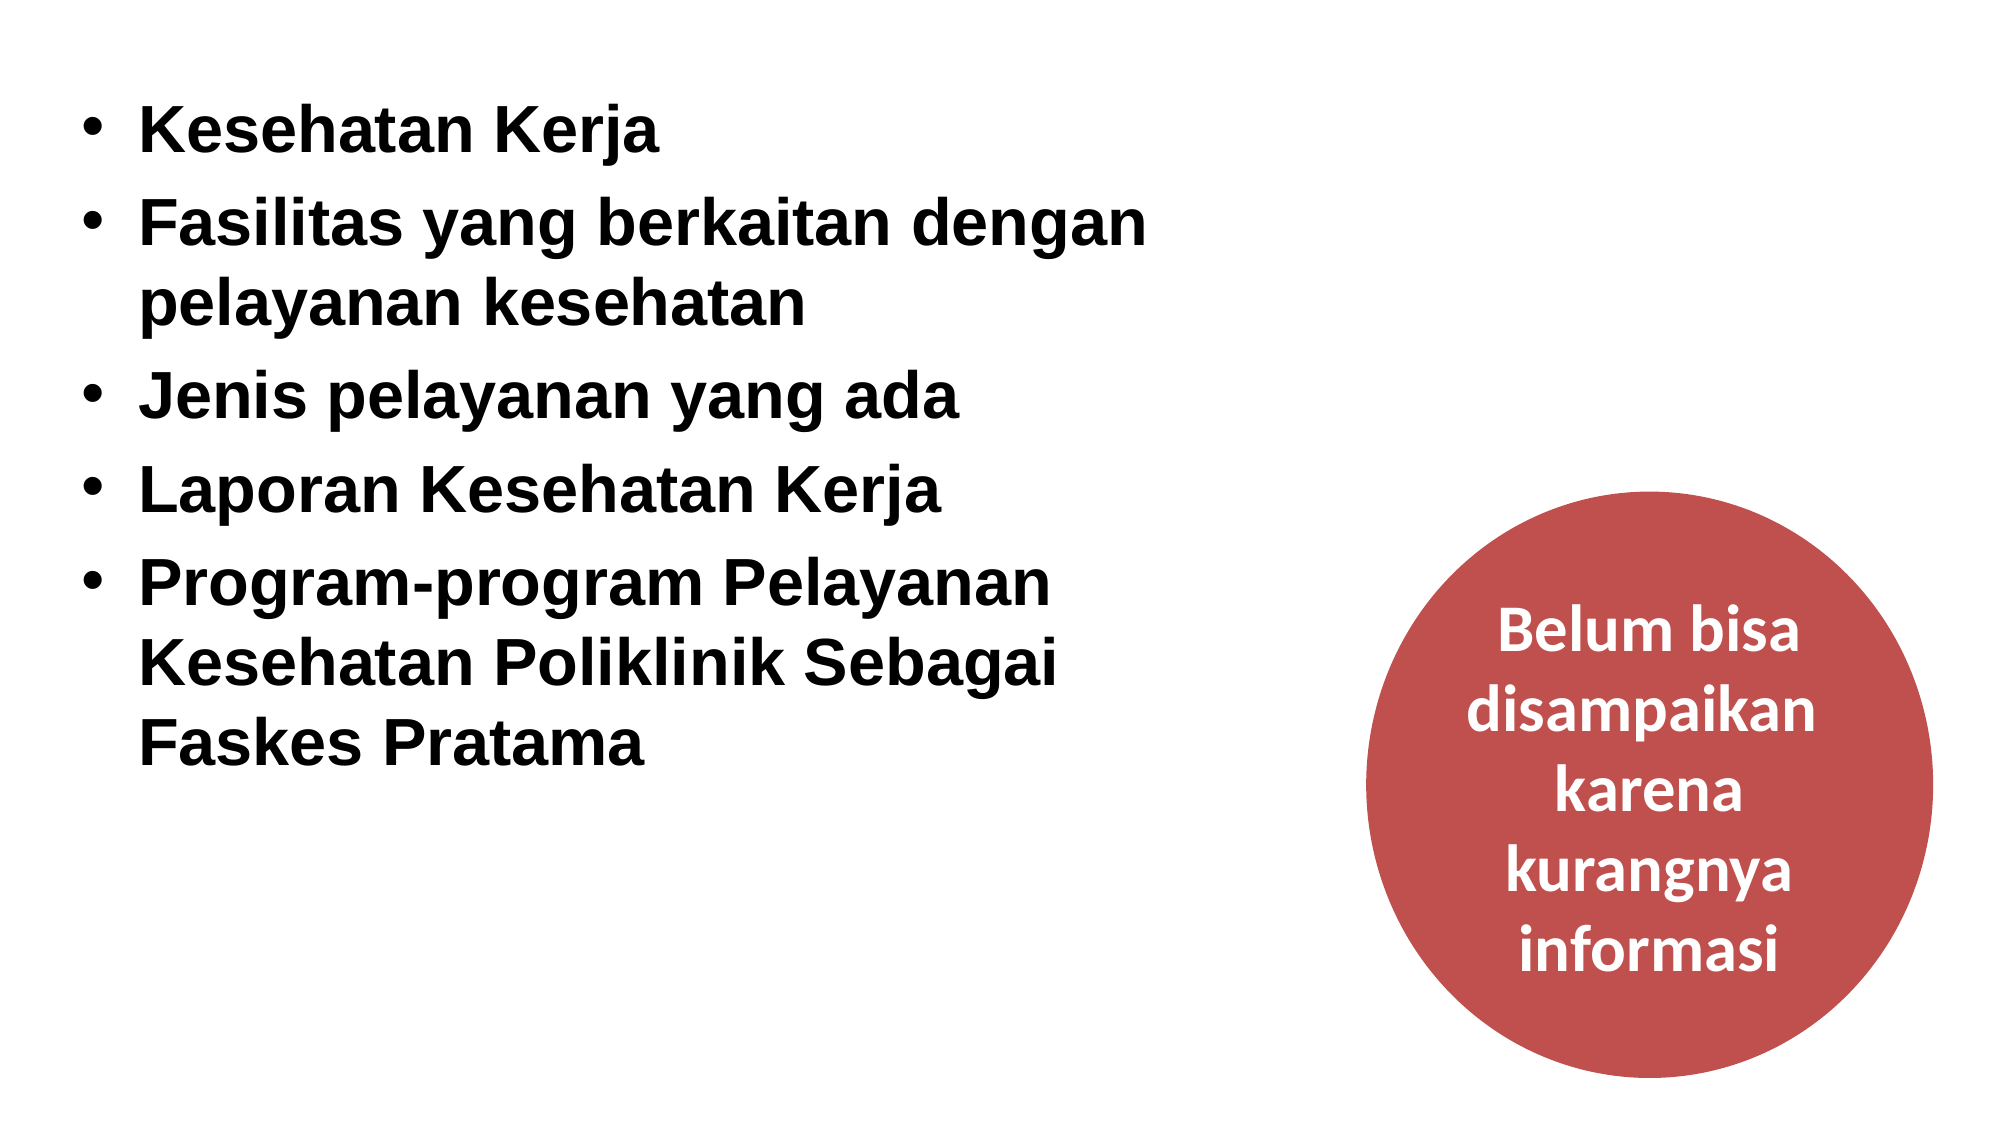

Kesehatan Kerja
Fasilitas yang berkaitan dengan pelayanan kesehatan
Jenis pelayanan yang ada
Laporan Kesehatan Kerja
Program-program Pelayanan Kesehatan Poliklinik Sebagai Faskes Pratama

Belum bisa disampaikan
karena kurangnya informasi